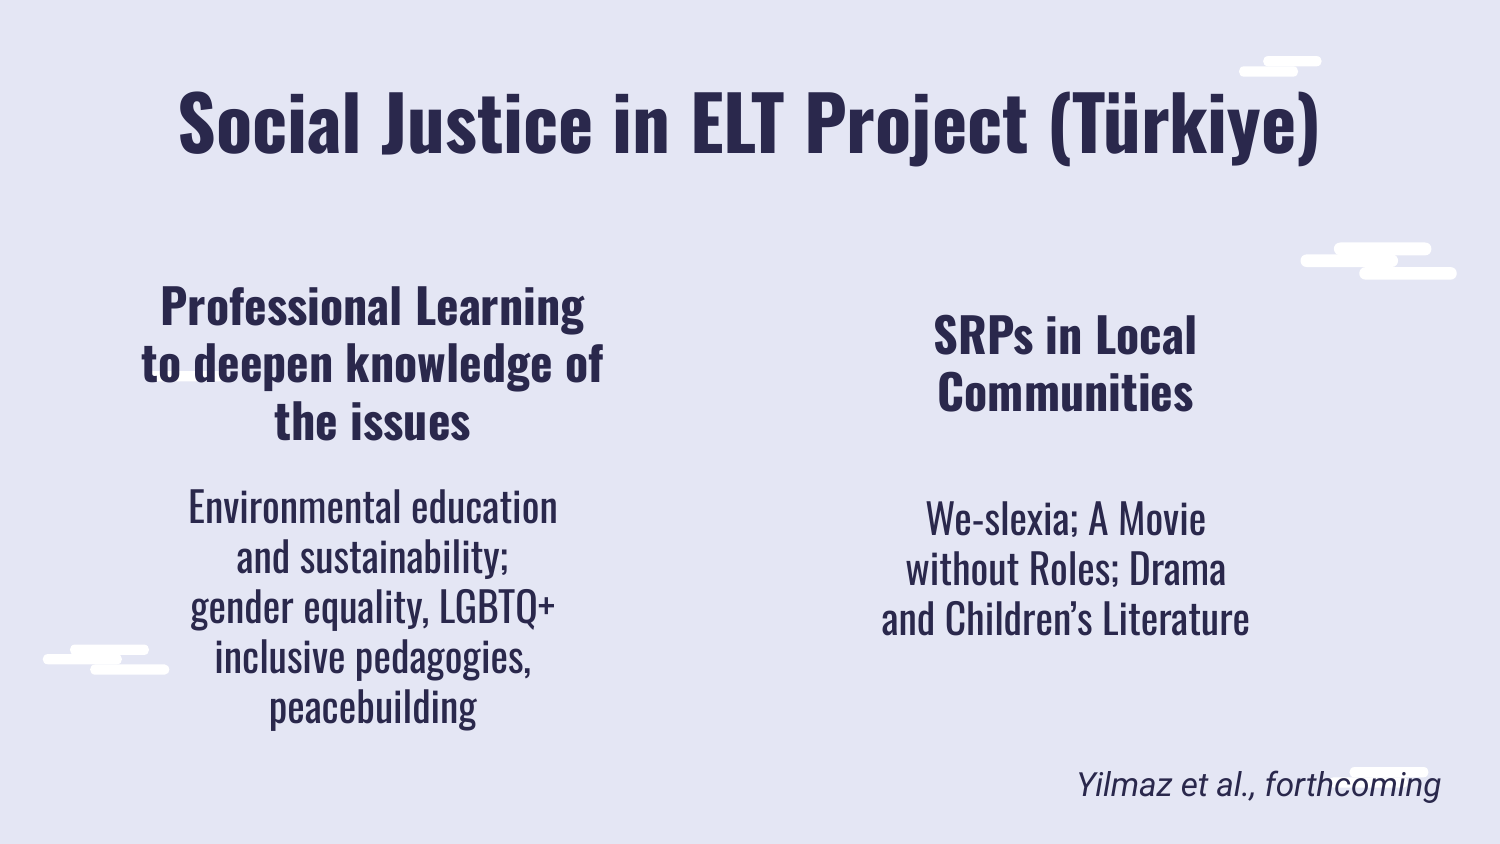

Social Justice in ELT Project (Türkiye)
# Professional Learning to deepen knowledge of the issues
SRPs in Local Communities
Environmental education and sustainability; gender equality, LGBTQ+ inclusive pedagogies, peacebuilding

We-slexia; A Movie without Roles; Drama and Children’s Literature

Yilmaz et al., forthcoming